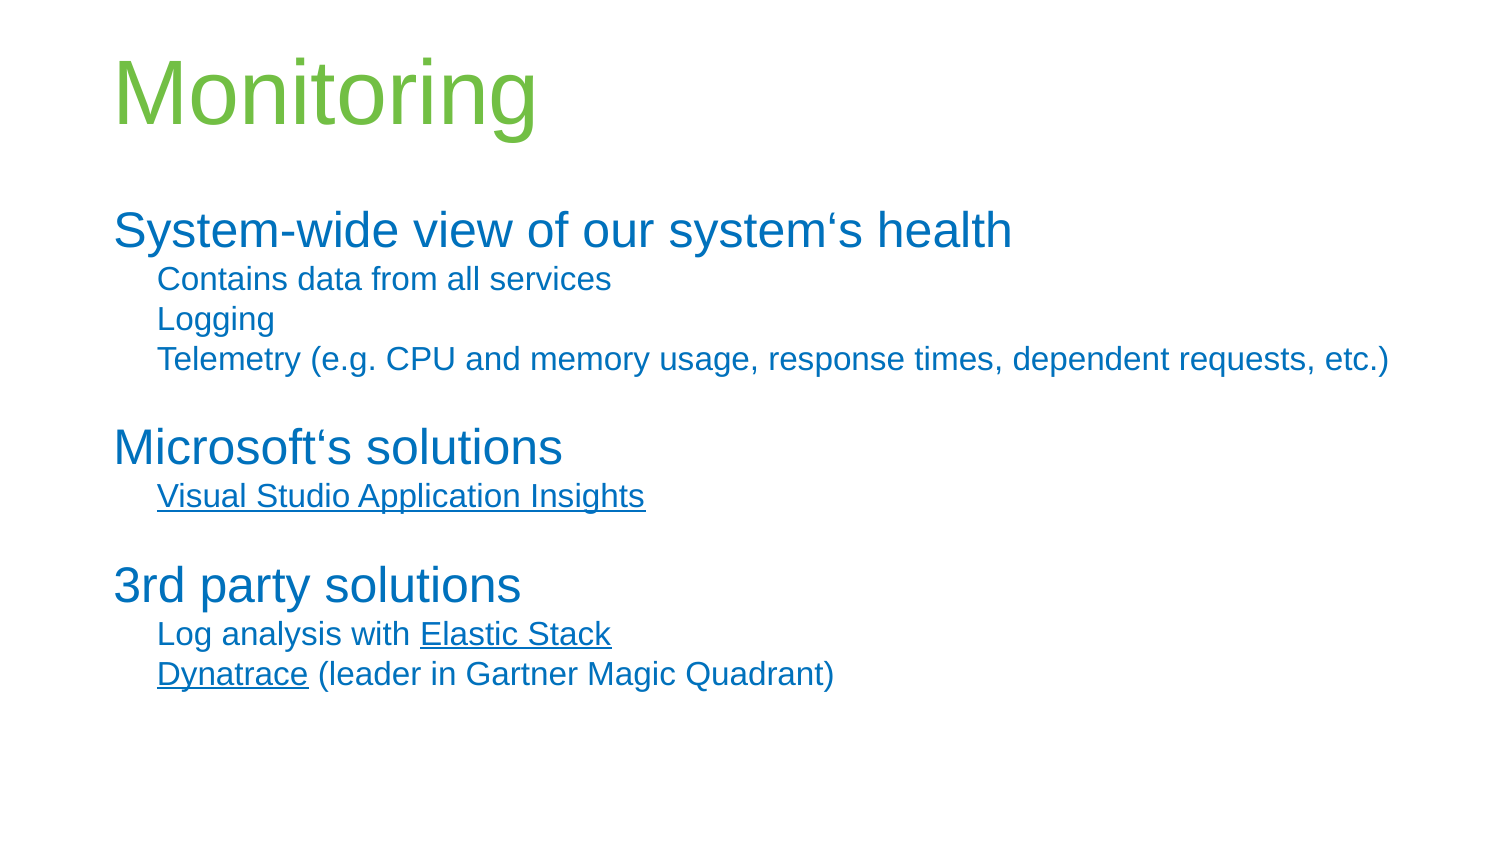

# Monitoring
System-wide view of our system‘s health
Contains data from all services
Logging
Telemetry (e.g. CPU and memory usage, response times, dependent requests, etc.)
Microsoft‘s solutions
Visual Studio Application Insights
3rd party solutions
Log analysis with Elastic Stack
Dynatrace (leader in Gartner Magic Quadrant)